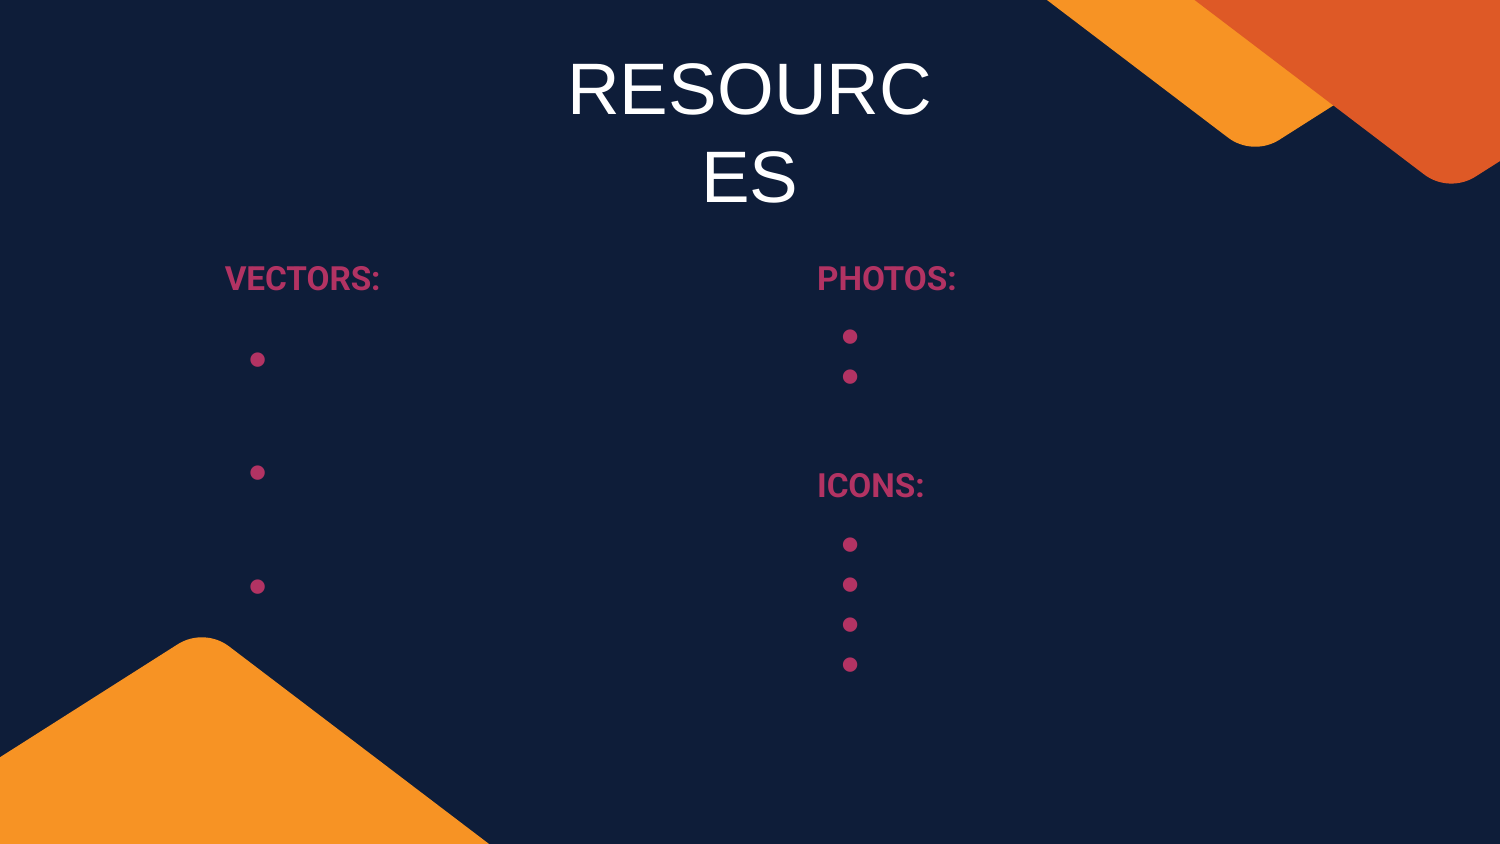

# RESOURCES
VECTORS:
PHOTOS:
Business card template abstract colorful
Five options comparison slide template
Construction landing page template
Girl with laptop
Girl with laptop
ICONS:
Company 9
Business plan 1
Digital business 6
File type collection